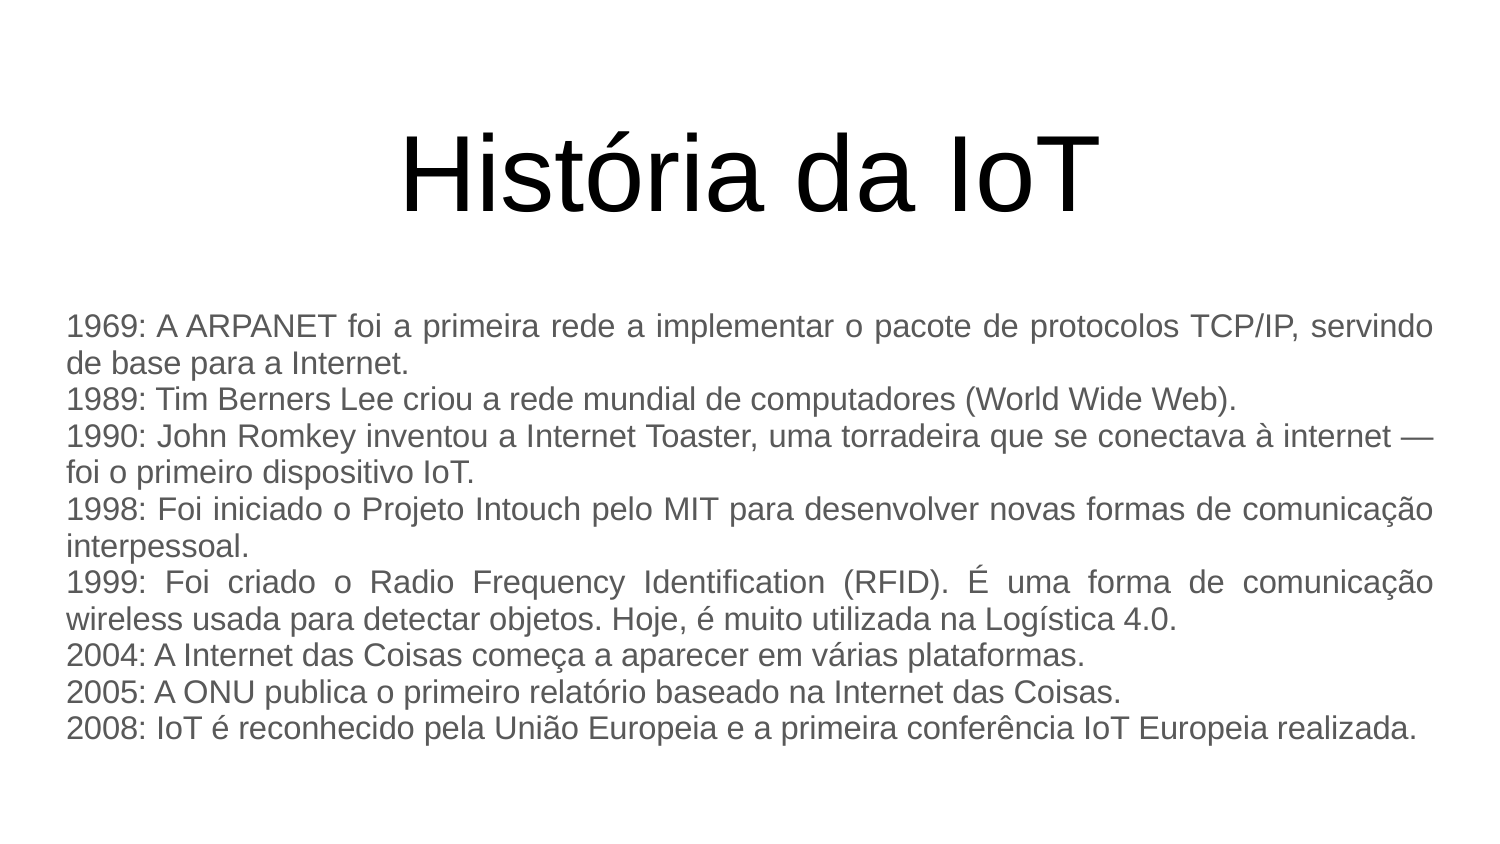

# História da IoT
1969: A ARPANET foi a primeira rede a implementar o pacote de protocolos TCP/IP, servindo de base para a Internet.
1989: Tim Berners Lee criou a rede mundial de computadores (World Wide Web).
1990: John Romkey inventou a Internet Toaster, uma torradeira que se conectava à internet — foi o primeiro dispositivo IoT.
1998: Foi iniciado o Projeto Intouch pelo MIT para desenvolver novas formas de comunicação interpessoal.
1999: Foi criado o Radio Frequency Identification (RFID). É uma forma de comunicação wireless usada para detectar objetos. Hoje, é muito utilizada na Logística 4.0.
2004: A Internet das Coisas começa a aparecer em várias plataformas.
2005: A ONU publica o primeiro relatório baseado na Internet das Coisas.
2008: IoT é reconhecido pela União Europeia e a primeira conferência IoT Europeia realizada.